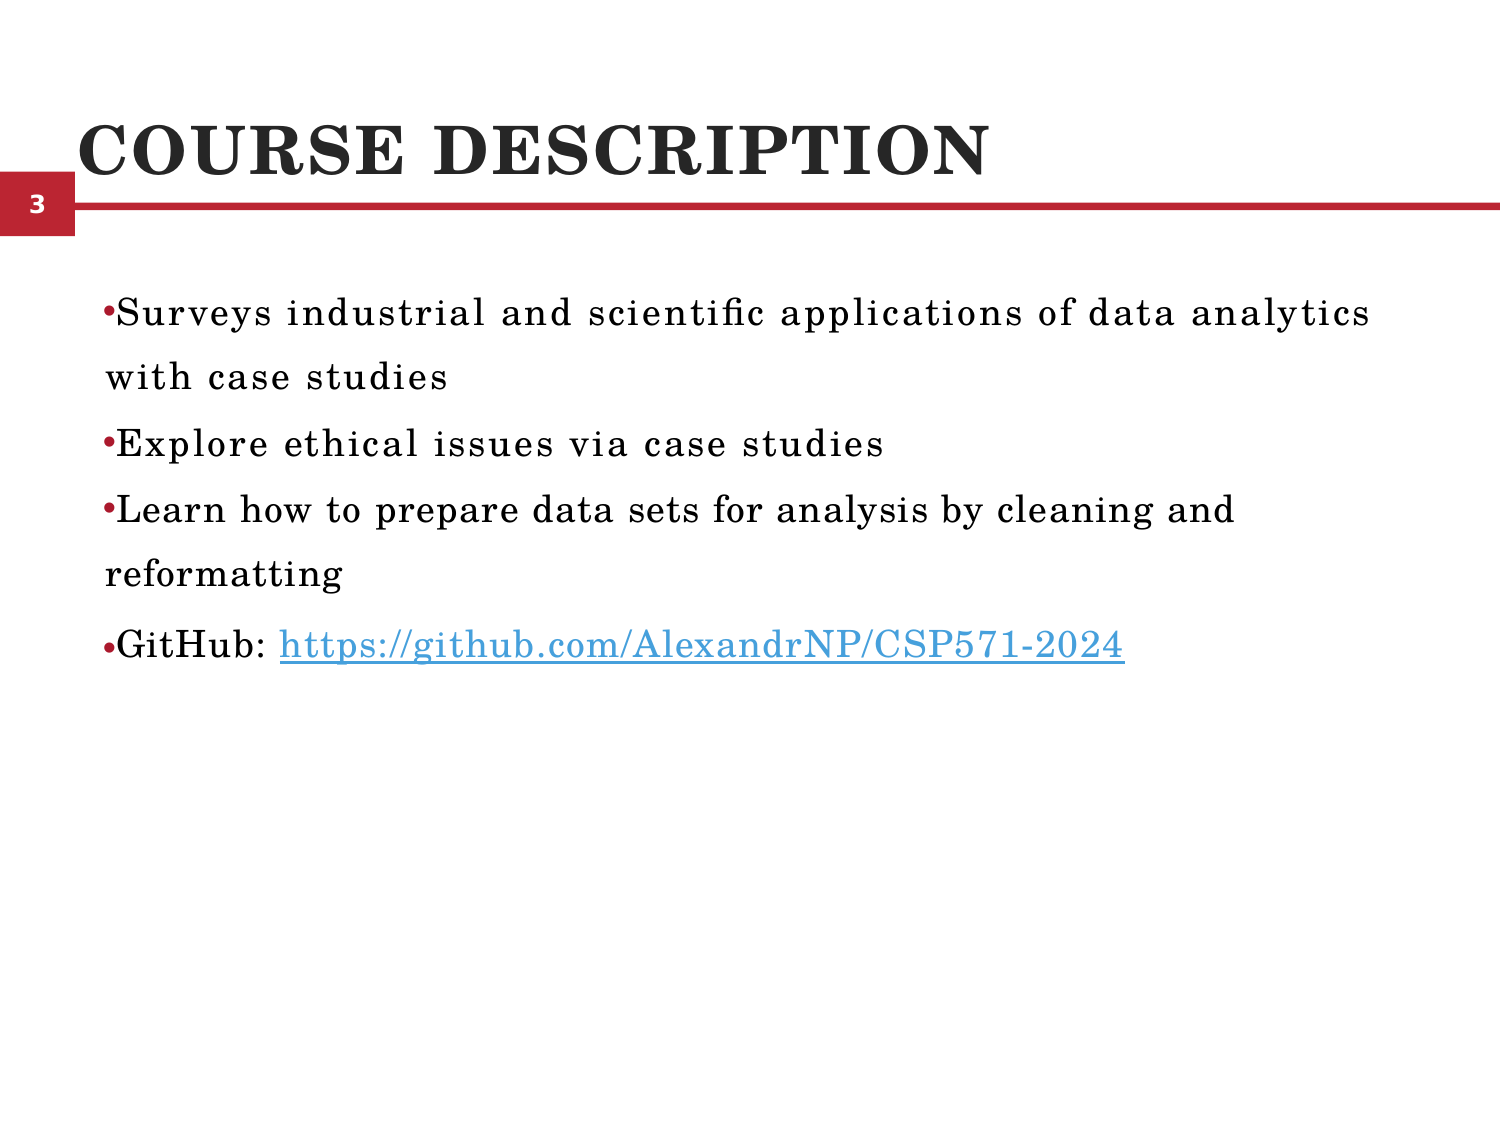

# Course Description
Surveys industrial and scientific applications of data analytics with case studies
Explore ethical issues via case studies
Learn how to prepare data sets for analysis by cleaning and reformatting
GitHub: https://github.com/AlexandrNP/CSP571-2024

4